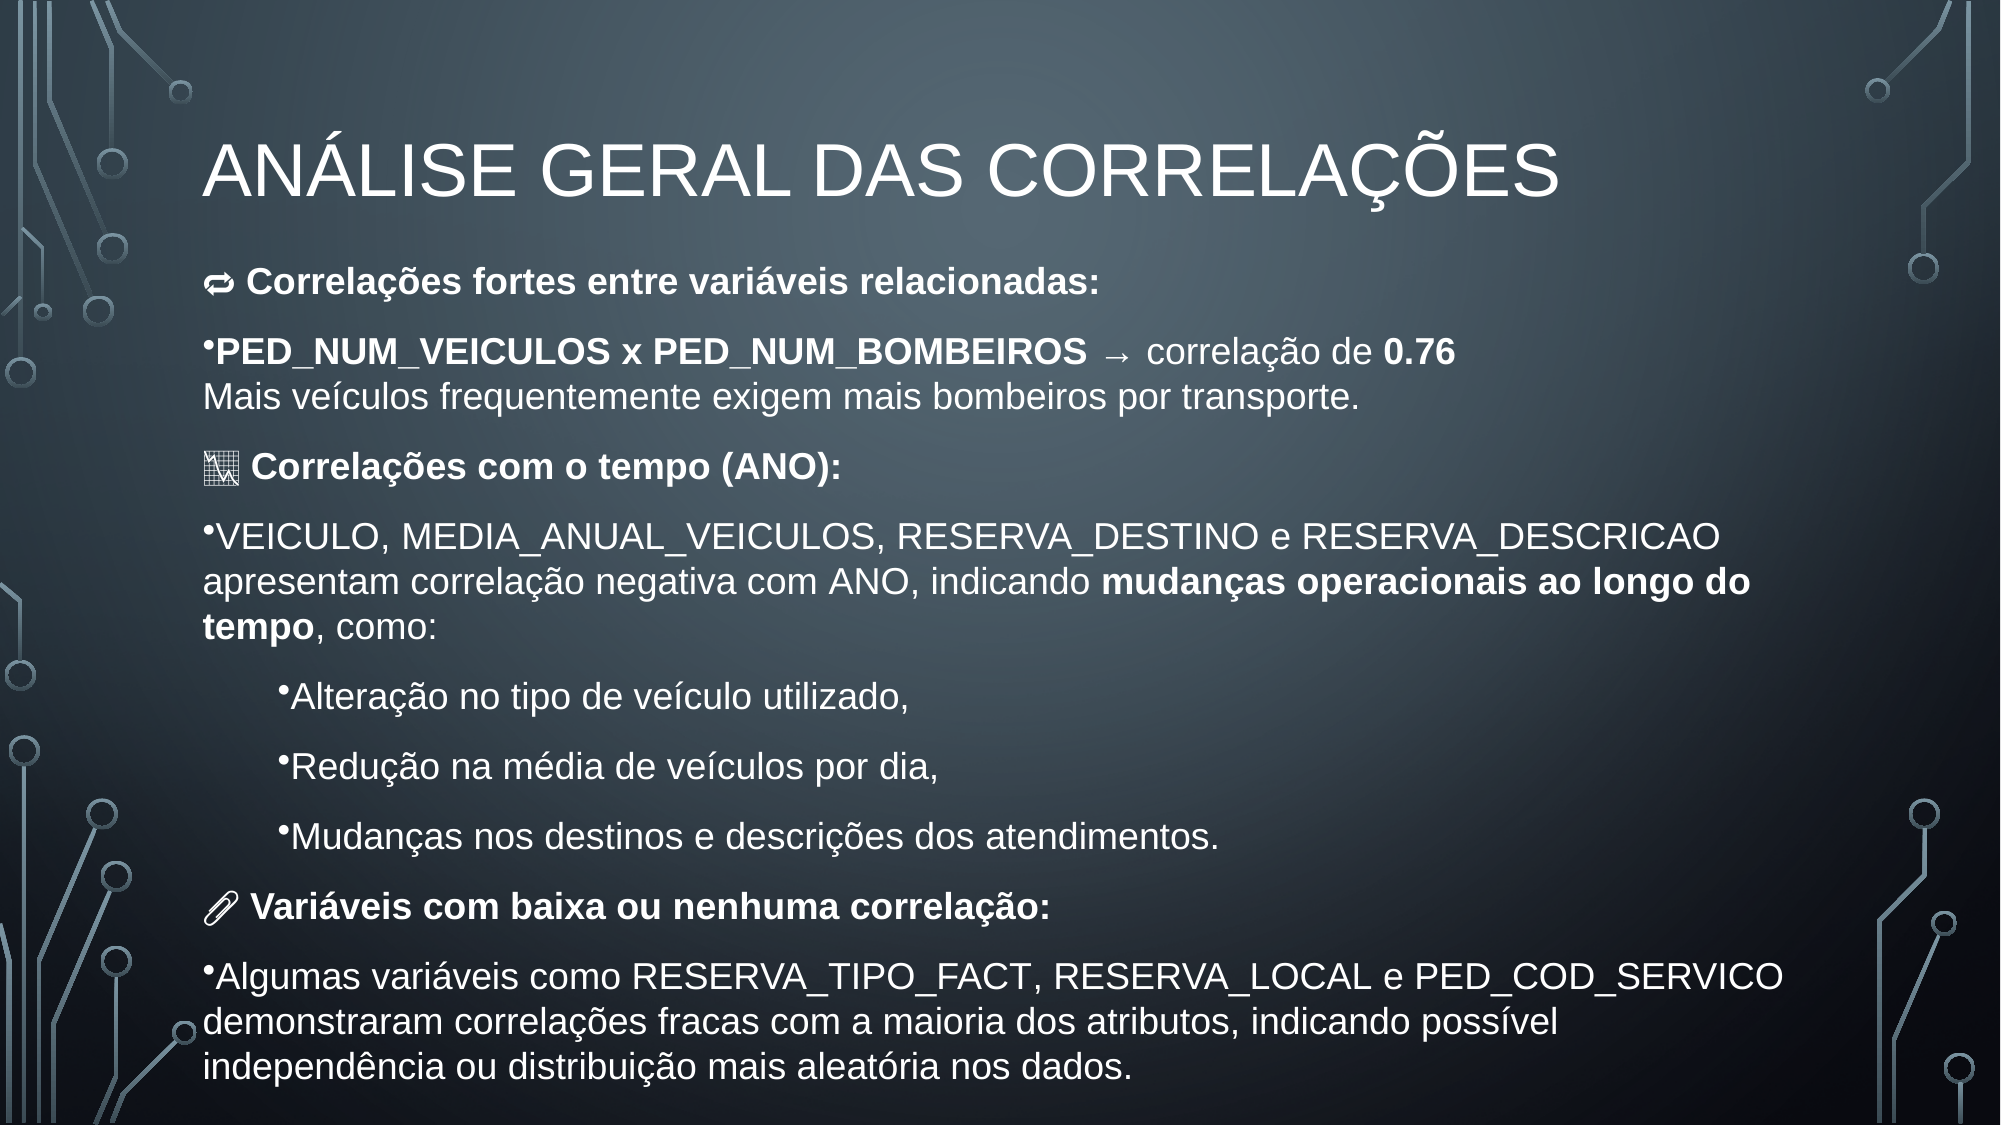

# ANÁLISE GERAL DAS CORRELAÇÕES
🔁 Correlações fortes entre variáveis relacionadas:
PED_NUM_VEICULOS x PED_NUM_BOMBEIROS → correlação de 0.76
Mais veículos frequentemente exigem mais bombeiros por transporte.
📉 Correlações com o tempo (ANO):
VEICULO, MEDIA_ANUAL_VEICULOS, RESERVA_DESTINO e RESERVA_DESCRICAO apresentam correlação negativa com ANO, indicando mudanças operacionais ao longo do tempo, como:
Alteração no tipo de veículo utilizado,
Redução na média de veículos por dia,
Mudanças nos destinos e descrições dos atendimentos.
📎 Variáveis com baixa ou nenhuma correlação:
Algumas variáveis como RESERVA_TIPO_FACT, RESERVA_LOCAL e PED_COD_SERVICO demonstraram correlações fracas com a maioria dos atributos, indicando possível independência ou distribuição mais aleatória nos dados.